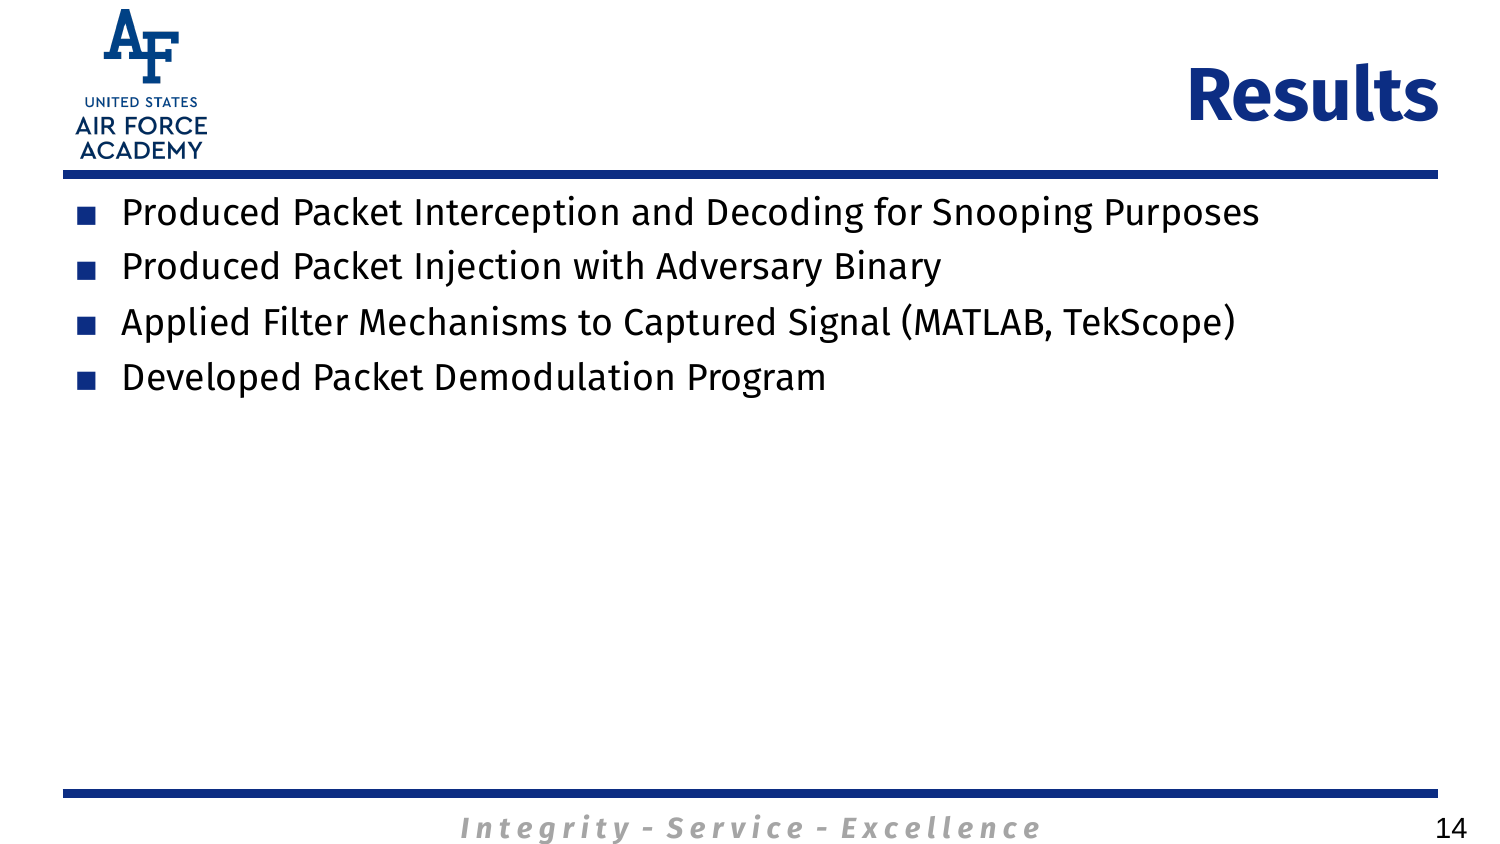

# Results
Produced Packet Interception and Decoding for Snooping Purposes
Produced Packet Injection with Adversary Binary
Applied Filter Mechanisms to Captured Signal (MATLAB, TekScope)
Developed Packet Demodulation Program

14